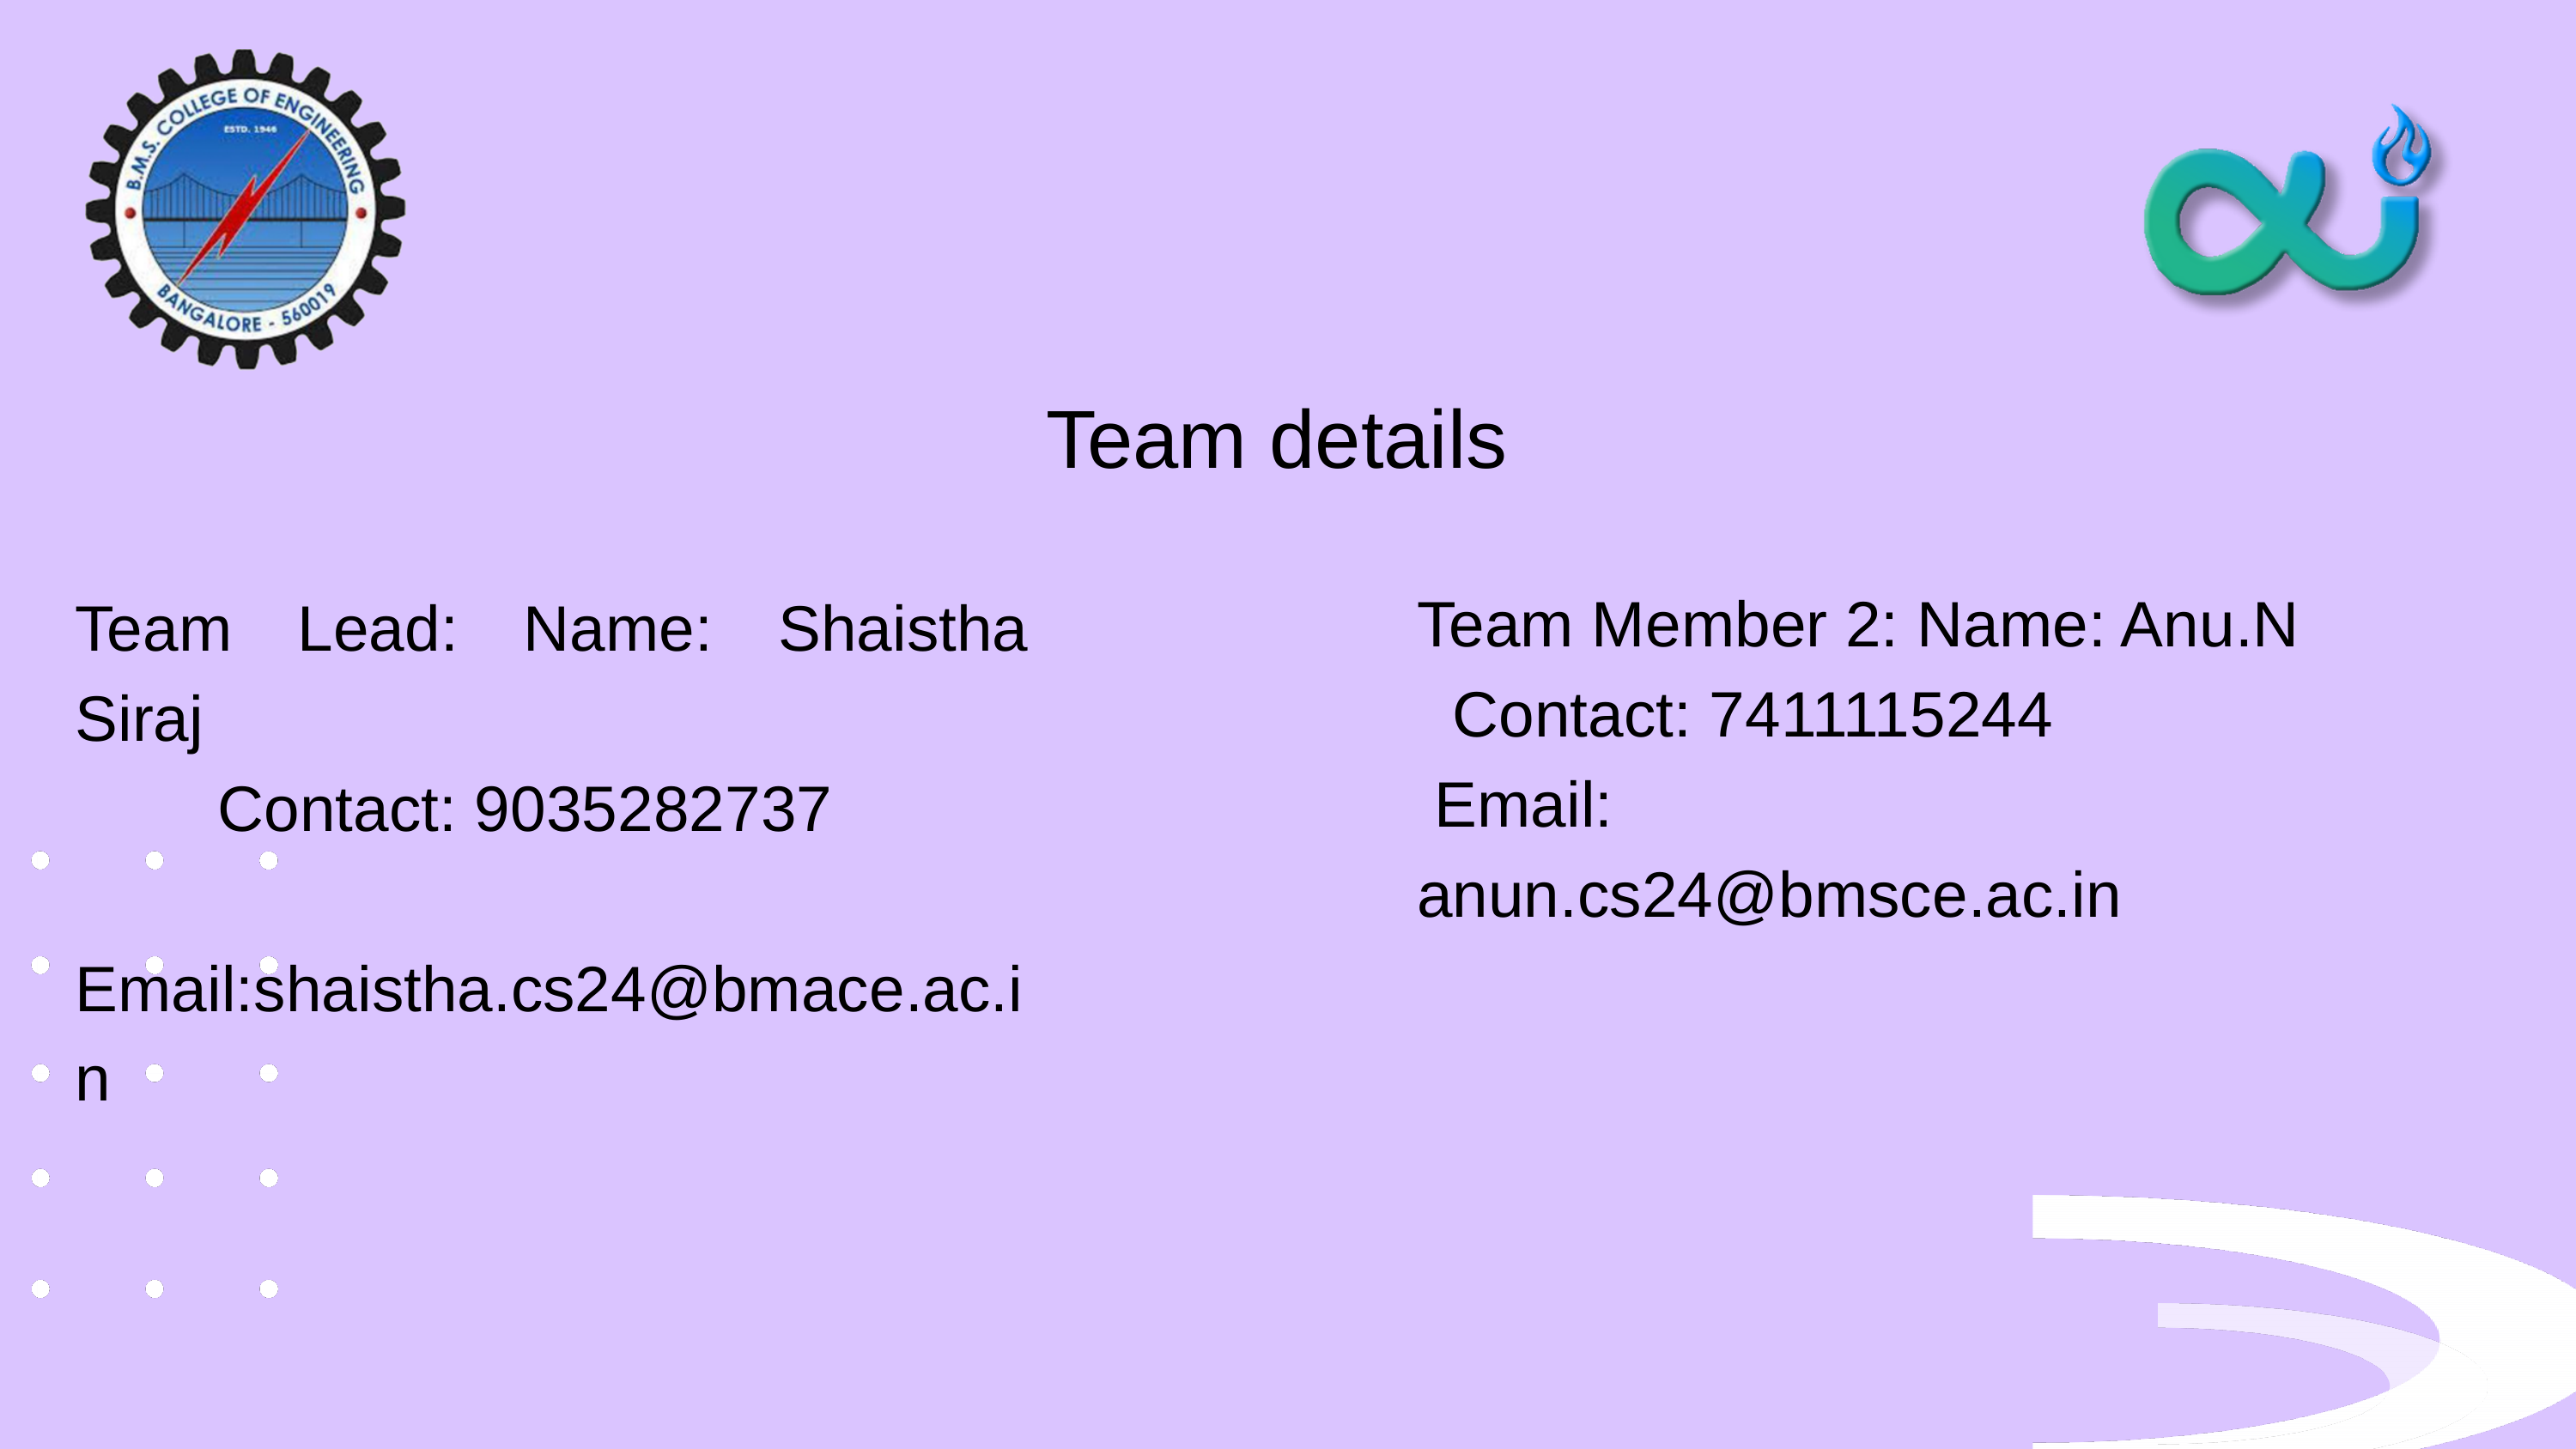

Team details
Team Member 2: Name: Anu.N
  Contact: 7411115244
 Email: anun.cs24@bmsce.ac.in

Team Lead: Name: Shaistha Siraj
        Contact: 9035282737
 Email:shaistha.cs24@bmace.ac.in